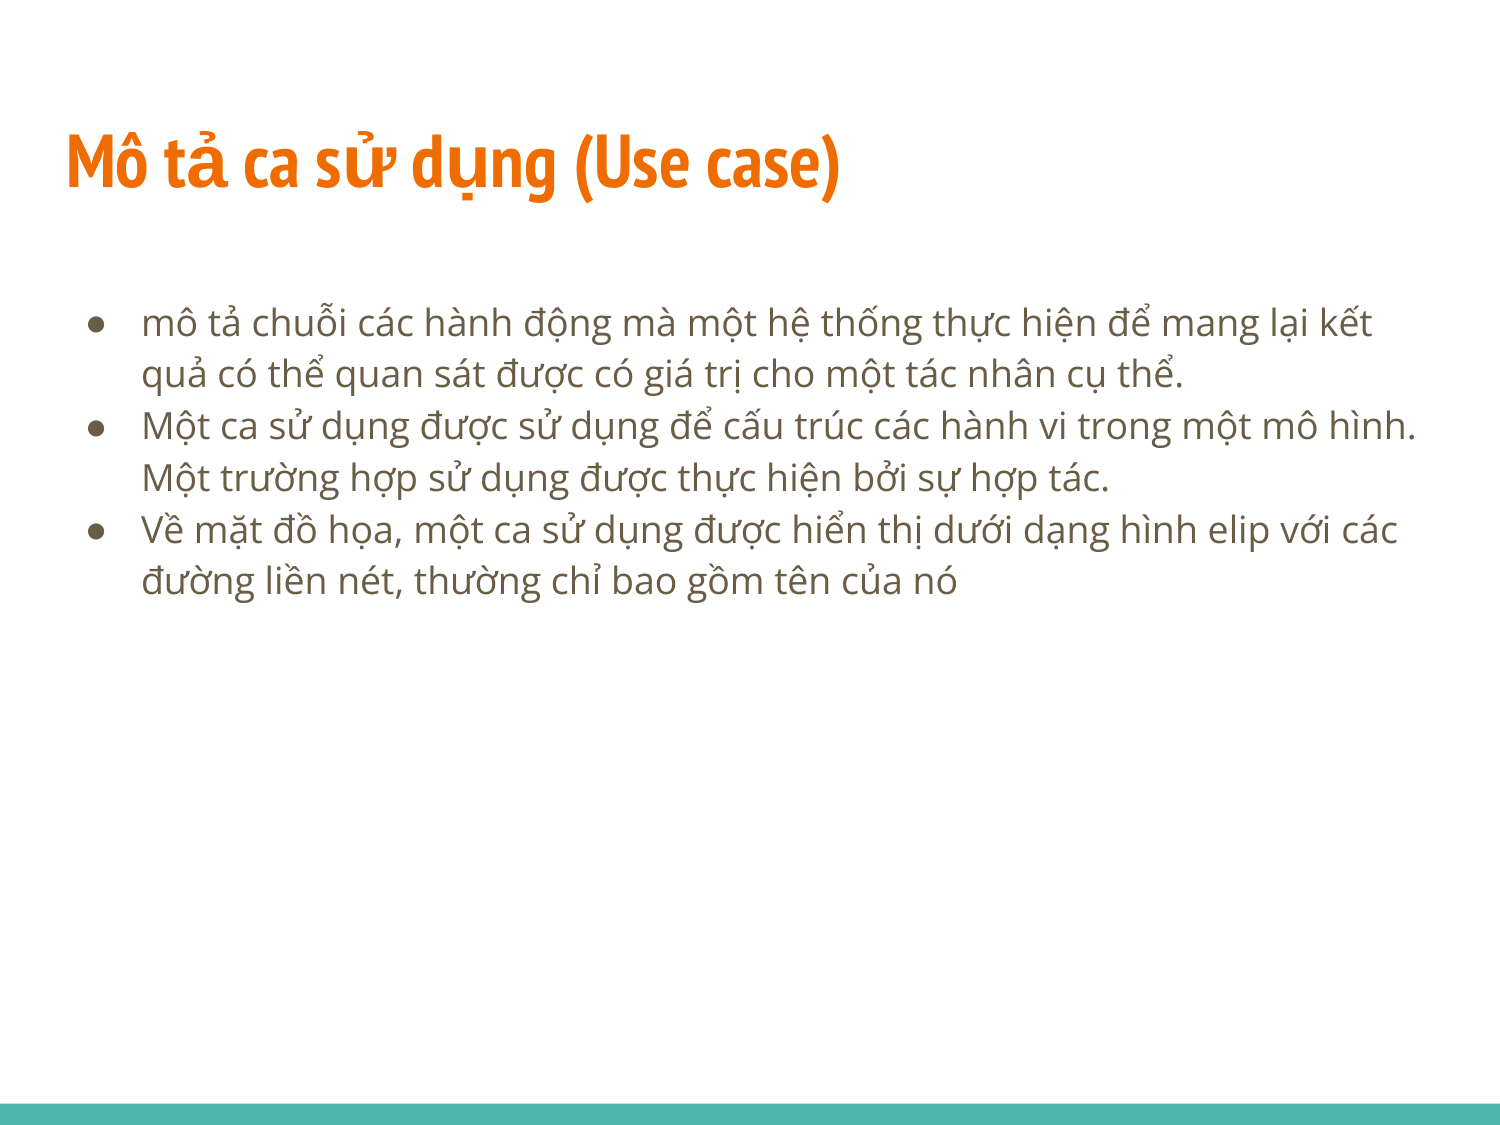

# Mô tả ca sử dụng (Use case)
mô tả chuỗi các hành động mà một hệ thống thực hiện để mang lại kết quả có thể quan sát được có giá trị cho một tác nhân cụ thể.
Một ca sử dụng được sử dụng để cấu trúc các hành vi trong một mô hình. Một trường hợp sử dụng được thực hiện bởi sự hợp tác.
Về mặt đồ họa, một ca sử dụng được hiển thị dưới dạng hình elip với các đường liền nét, thường chỉ bao gồm tên của nó